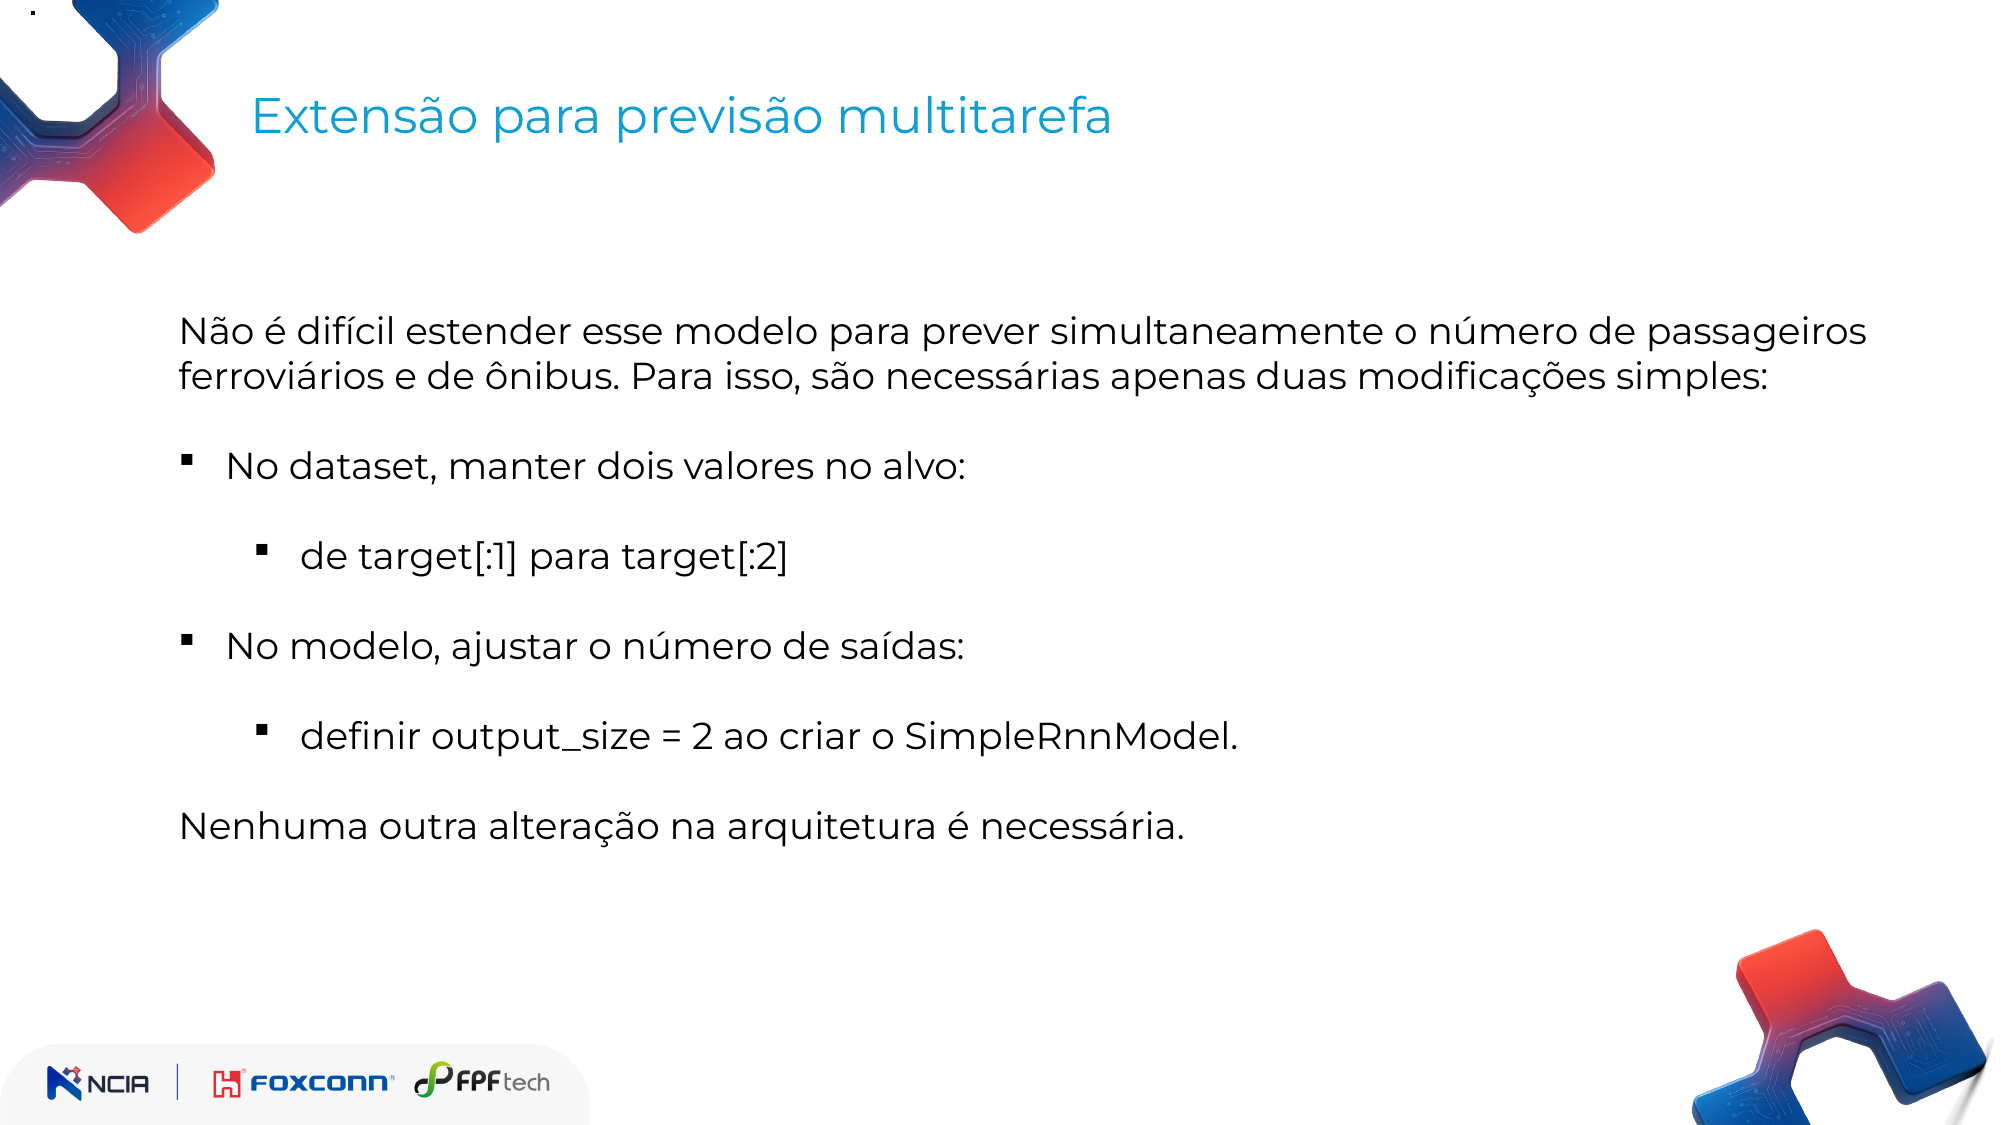

.

.

:
.
.
:
Extensão para previsão multitarefa

Não é difícil estender esse modelo para prever simultaneamente o número de passageiros ferroviários e de ônibus. Para isso, são necessárias apenas duas modificações simples:

No dataset, manter dois valores no alvo:

de target[:1] para target[:2]

No modelo, ajustar o número de saídas:

definir output_size = 2 ao criar o SimpleRnnModel.

Nenhuma outra alteração na arquitetura é necessária.